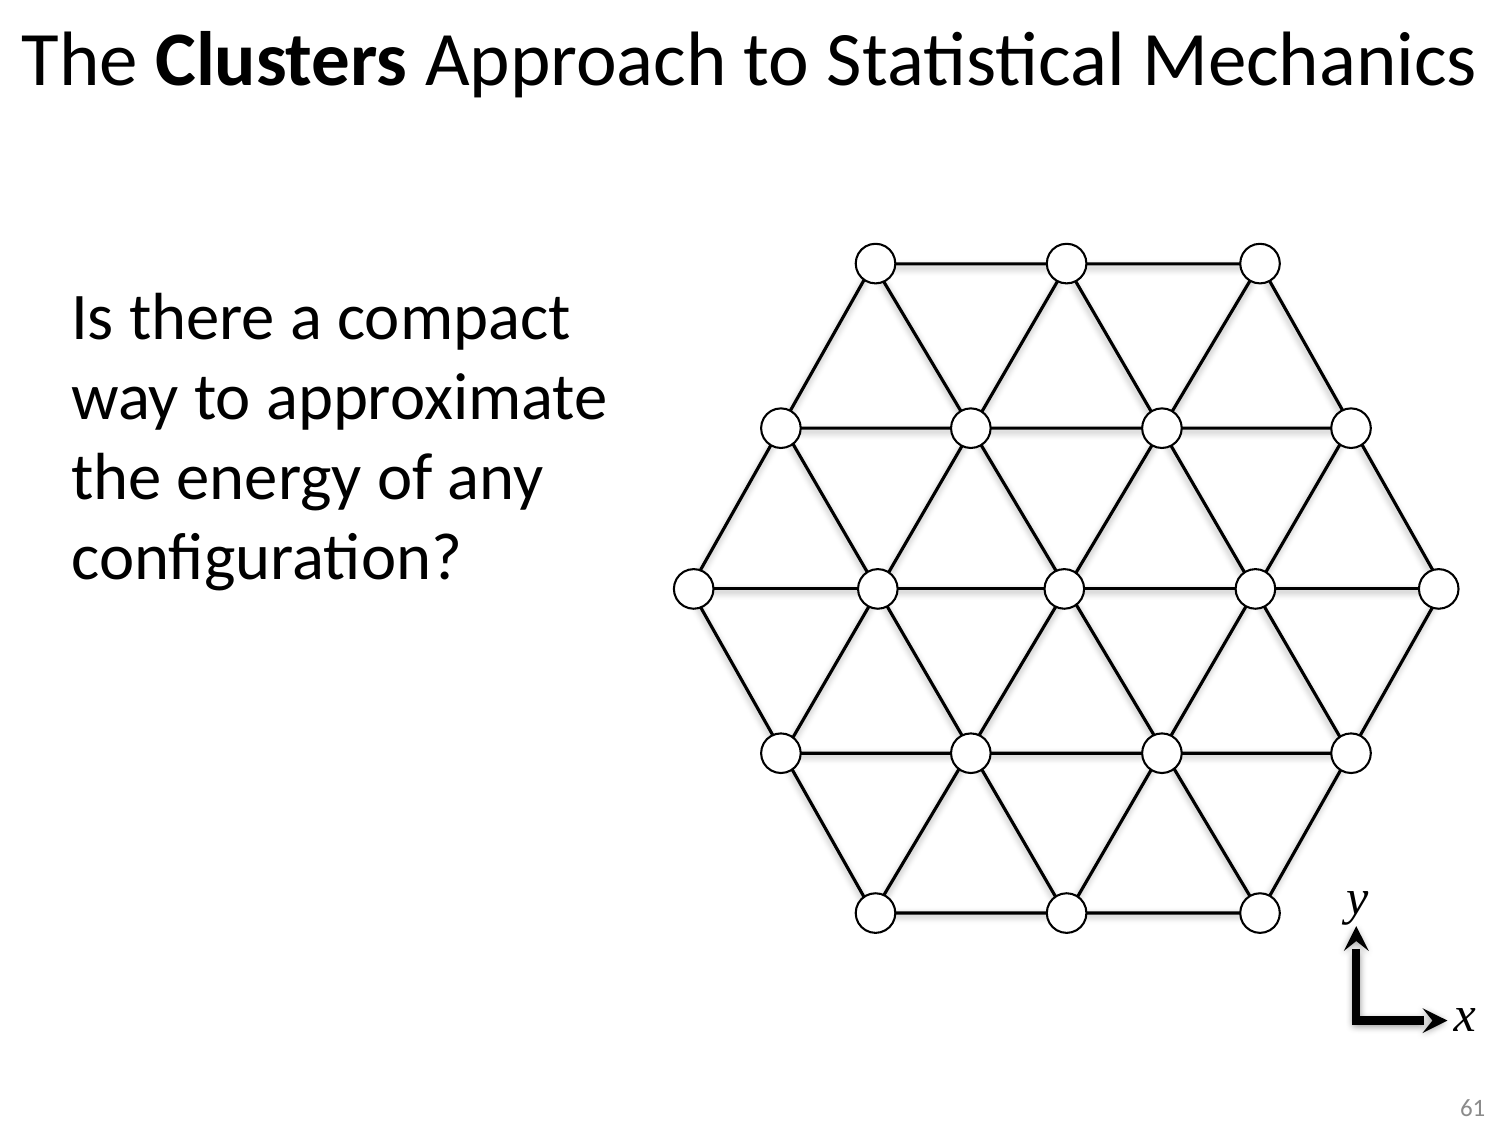

# The Clusters Approach to Statistical Mechanics

Is there a compact way to approximate the energy of any configuration?
y

x
61